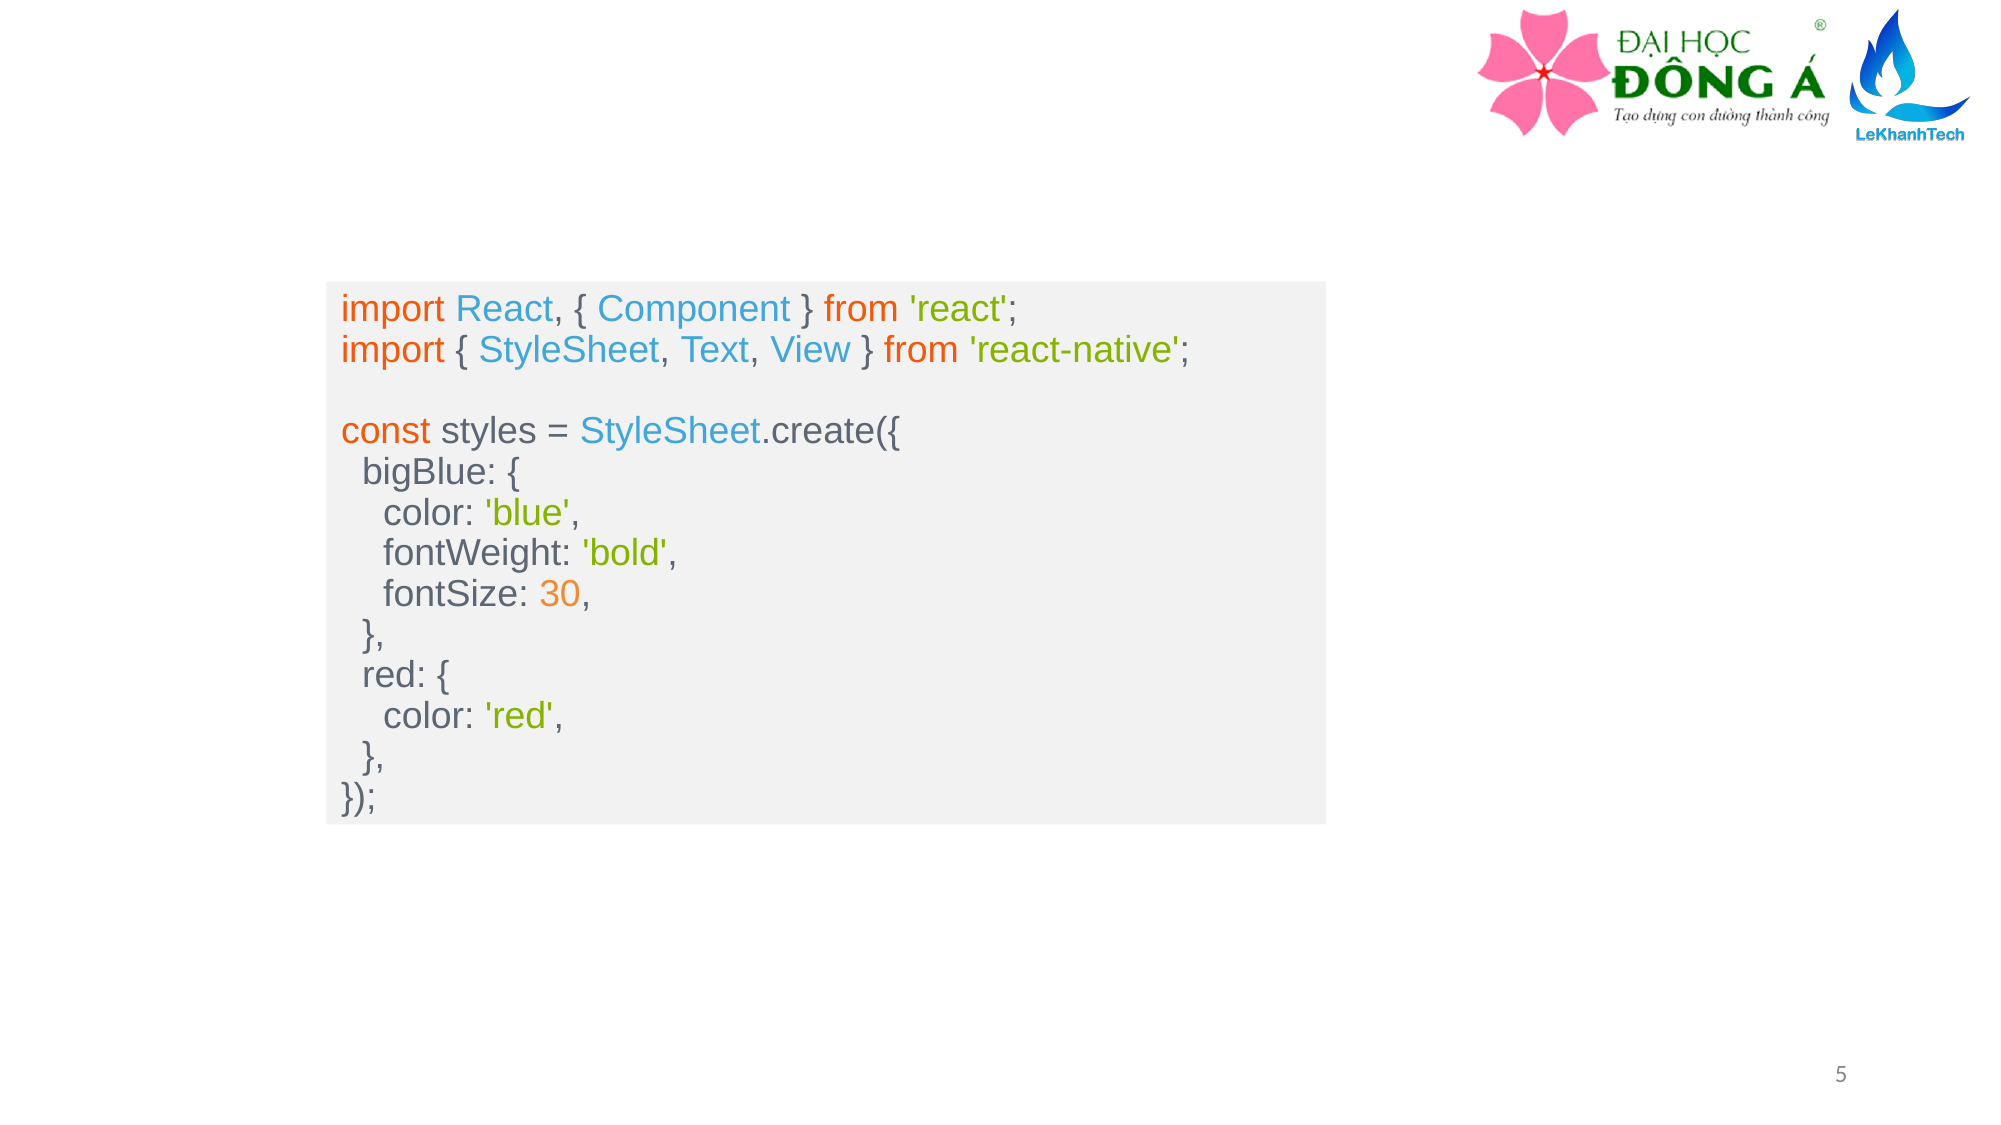

import React, { Component } from 'react';
import { StyleSheet, Text, View } from 'react-native';

const styles = StyleSheet.create({
  bigBlue: {
    color: 'blue',
    fontWeight: 'bold',
    fontSize: 30,
  },
  red: {
    color: 'red',
  },
});
5